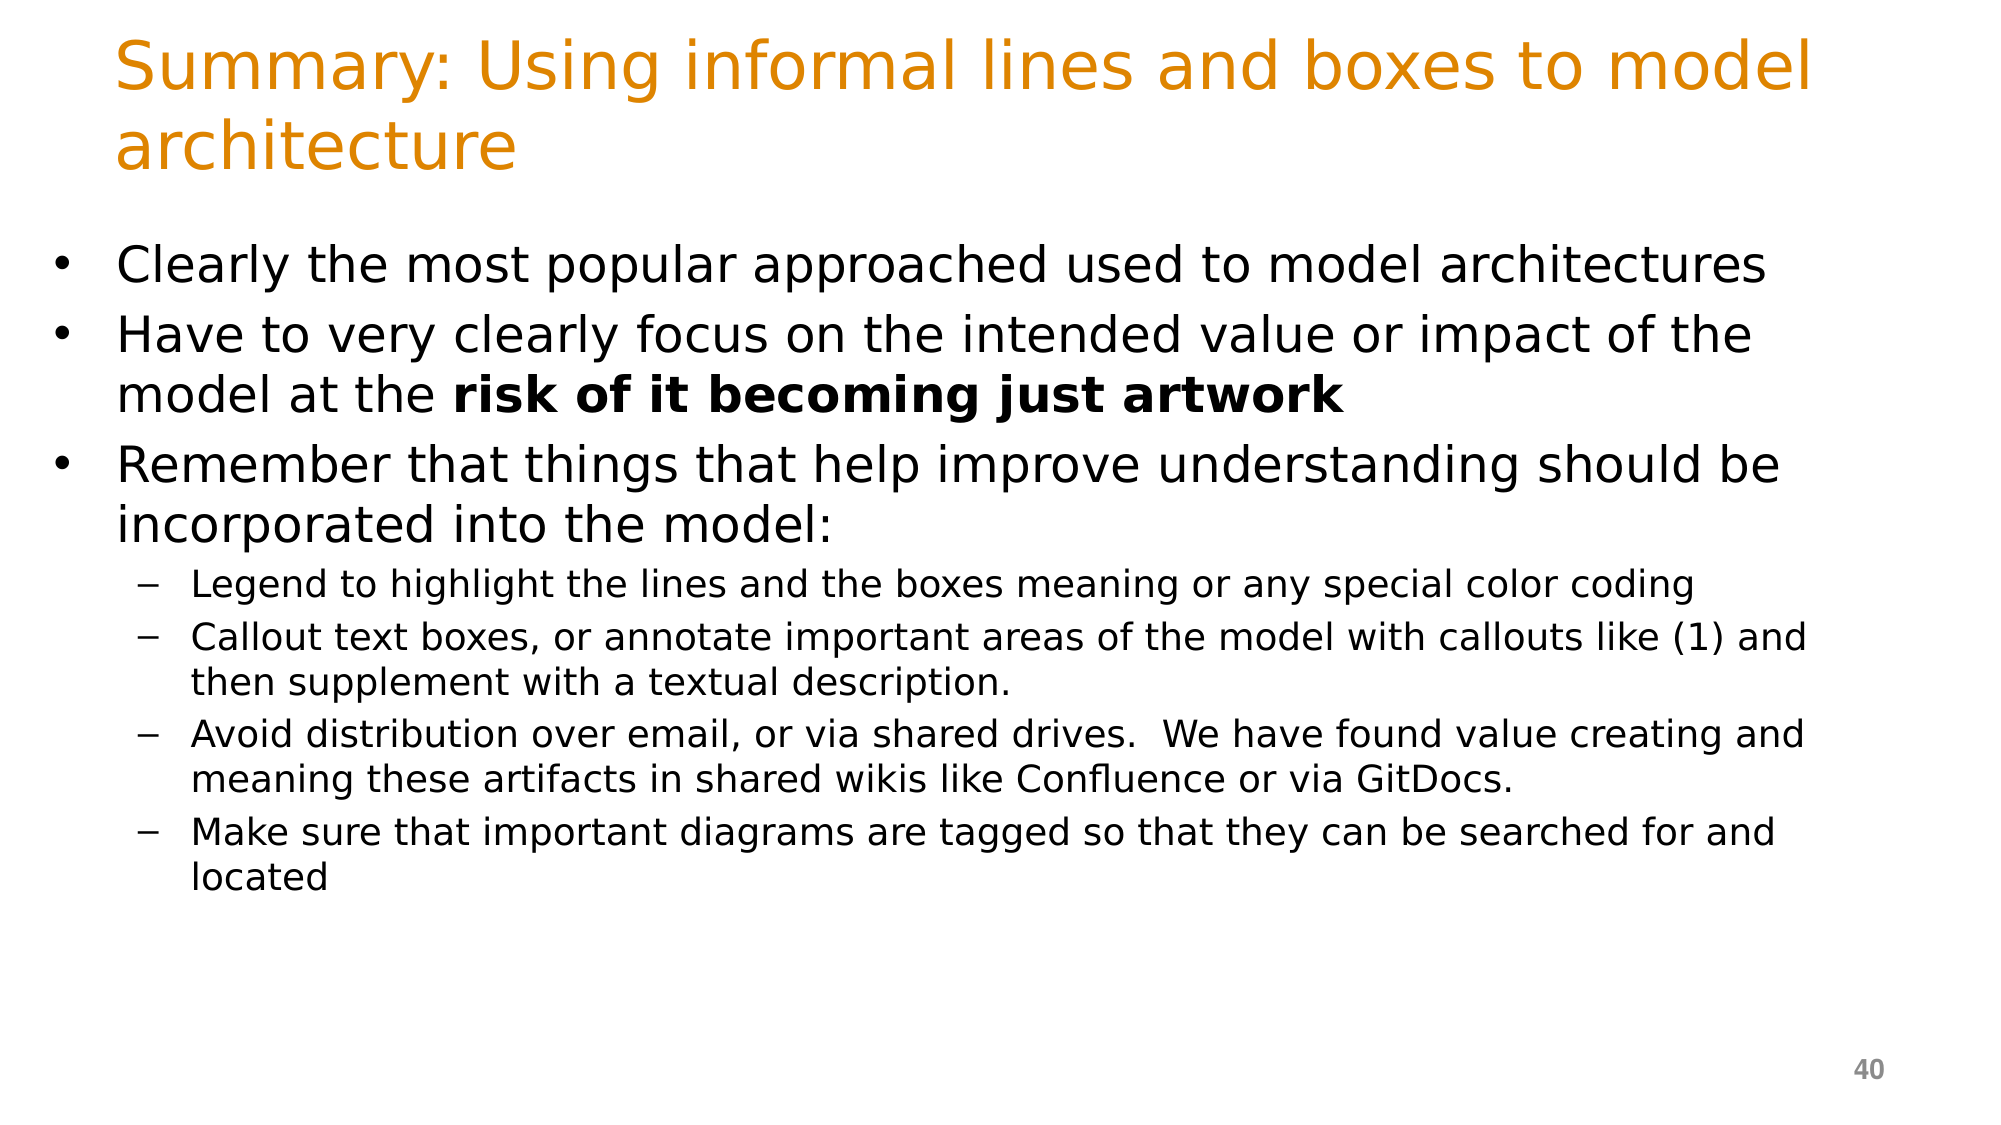

# Summary: Using informal lines and boxes to model architecture
Clearly the most popular approached used to model architectures
Have to very clearly focus on the intended value or impact of the model at the risk of it becoming just artwork
Remember that things that help improve understanding should be incorporated into the model:
Legend to highlight the lines and the boxes meaning or any special color coding
Callout text boxes, or annotate important areas of the model with callouts like (1) and then supplement with a textual description.
Avoid distribution over email, or via shared drives.  We have found value creating and meaning these artifacts in shared wikis like Confluence or via GitDocs.
Make sure that important diagrams are tagged so that they can be searched for and located
40